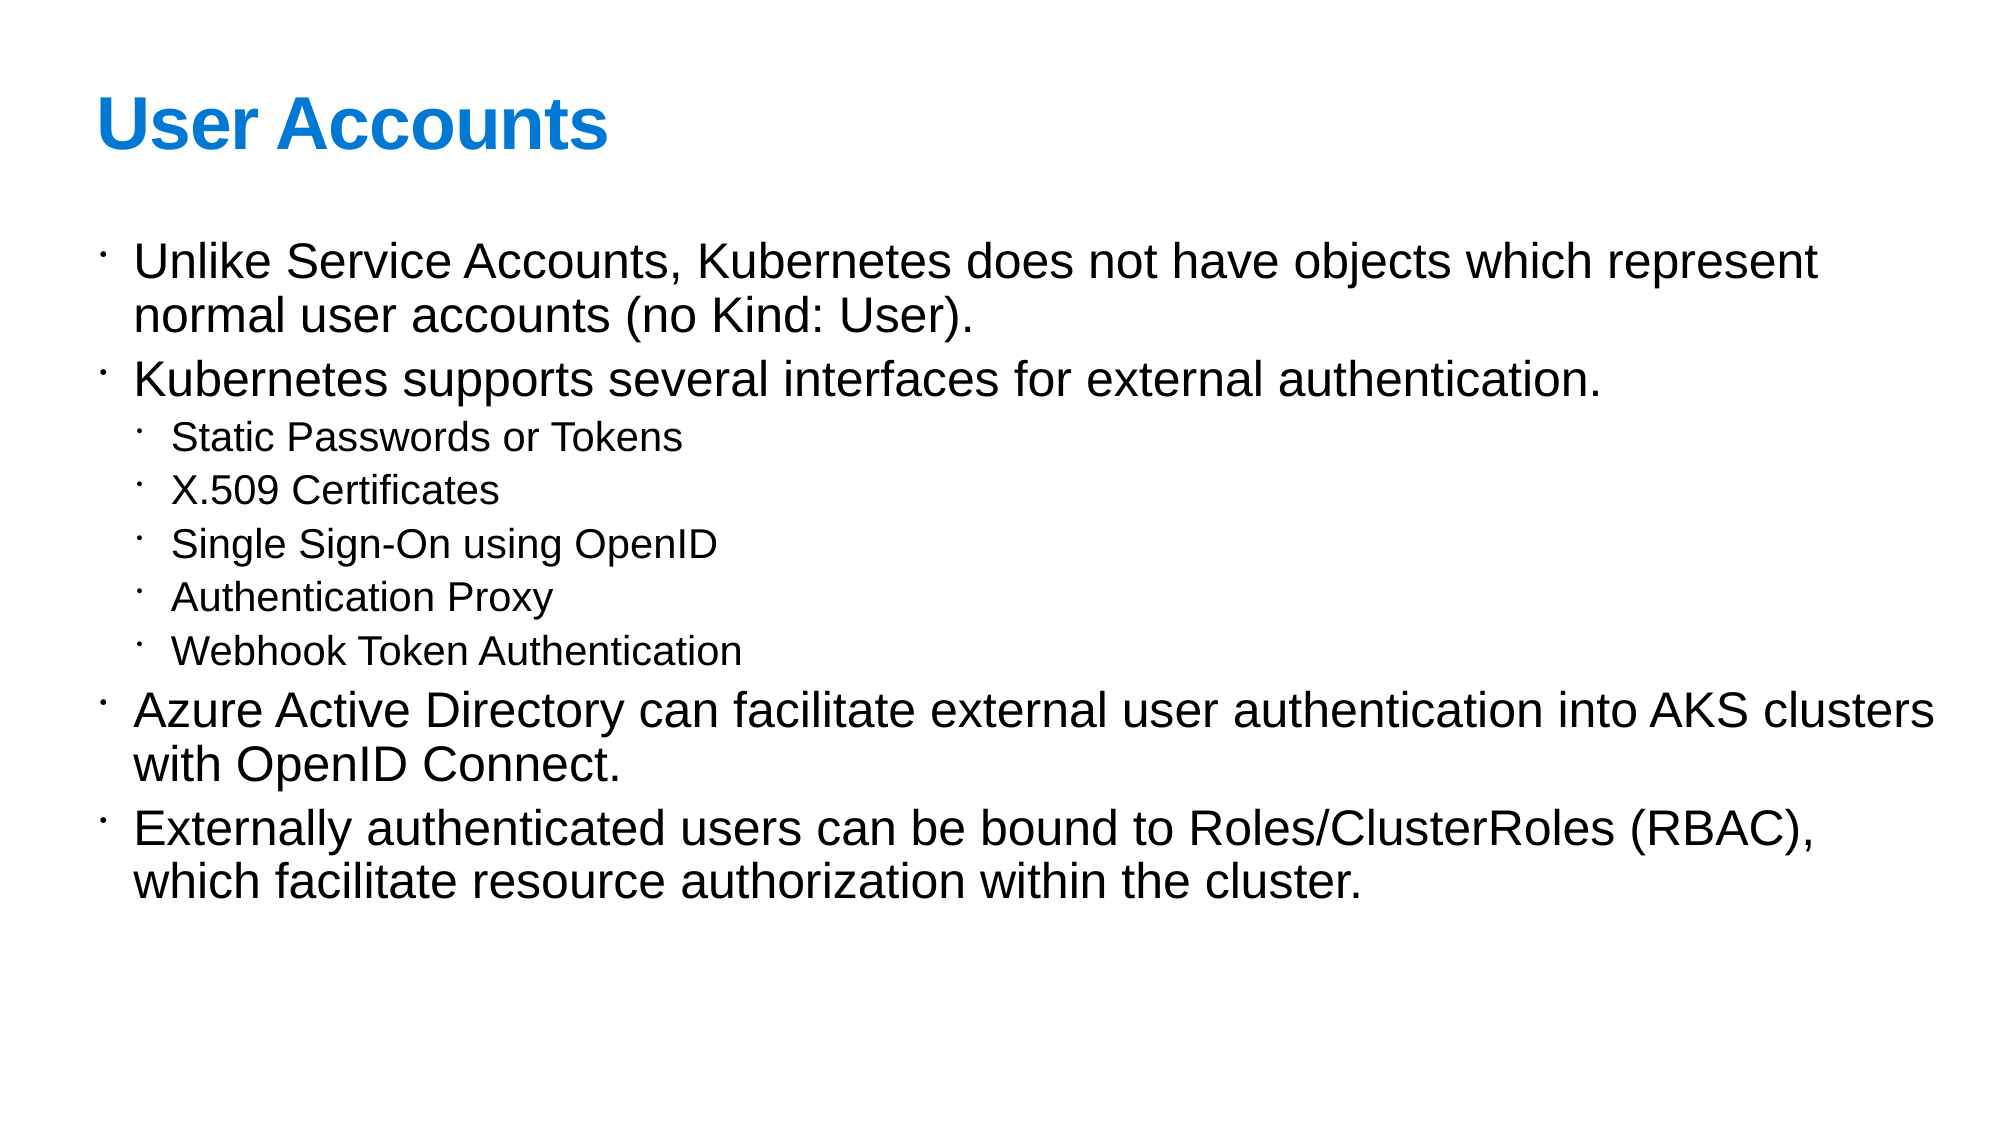

# User Accounts
Unlike Service Accounts, Kubernetes does not have objects which represent normal user accounts (no Kind: User).
Kubernetes supports several interfaces for external authentication.
Static Passwords or Tokens
X.509 Certificates
Single Sign-On using OpenID
Authentication Proxy
Webhook Token Authentication
Azure Active Directory can facilitate external user authentication into AKS clusters with OpenID Connect.
Externally authenticated users can be bound to Roles/ClusterRoles (RBAC), which facilitate resource authorization within the cluster.